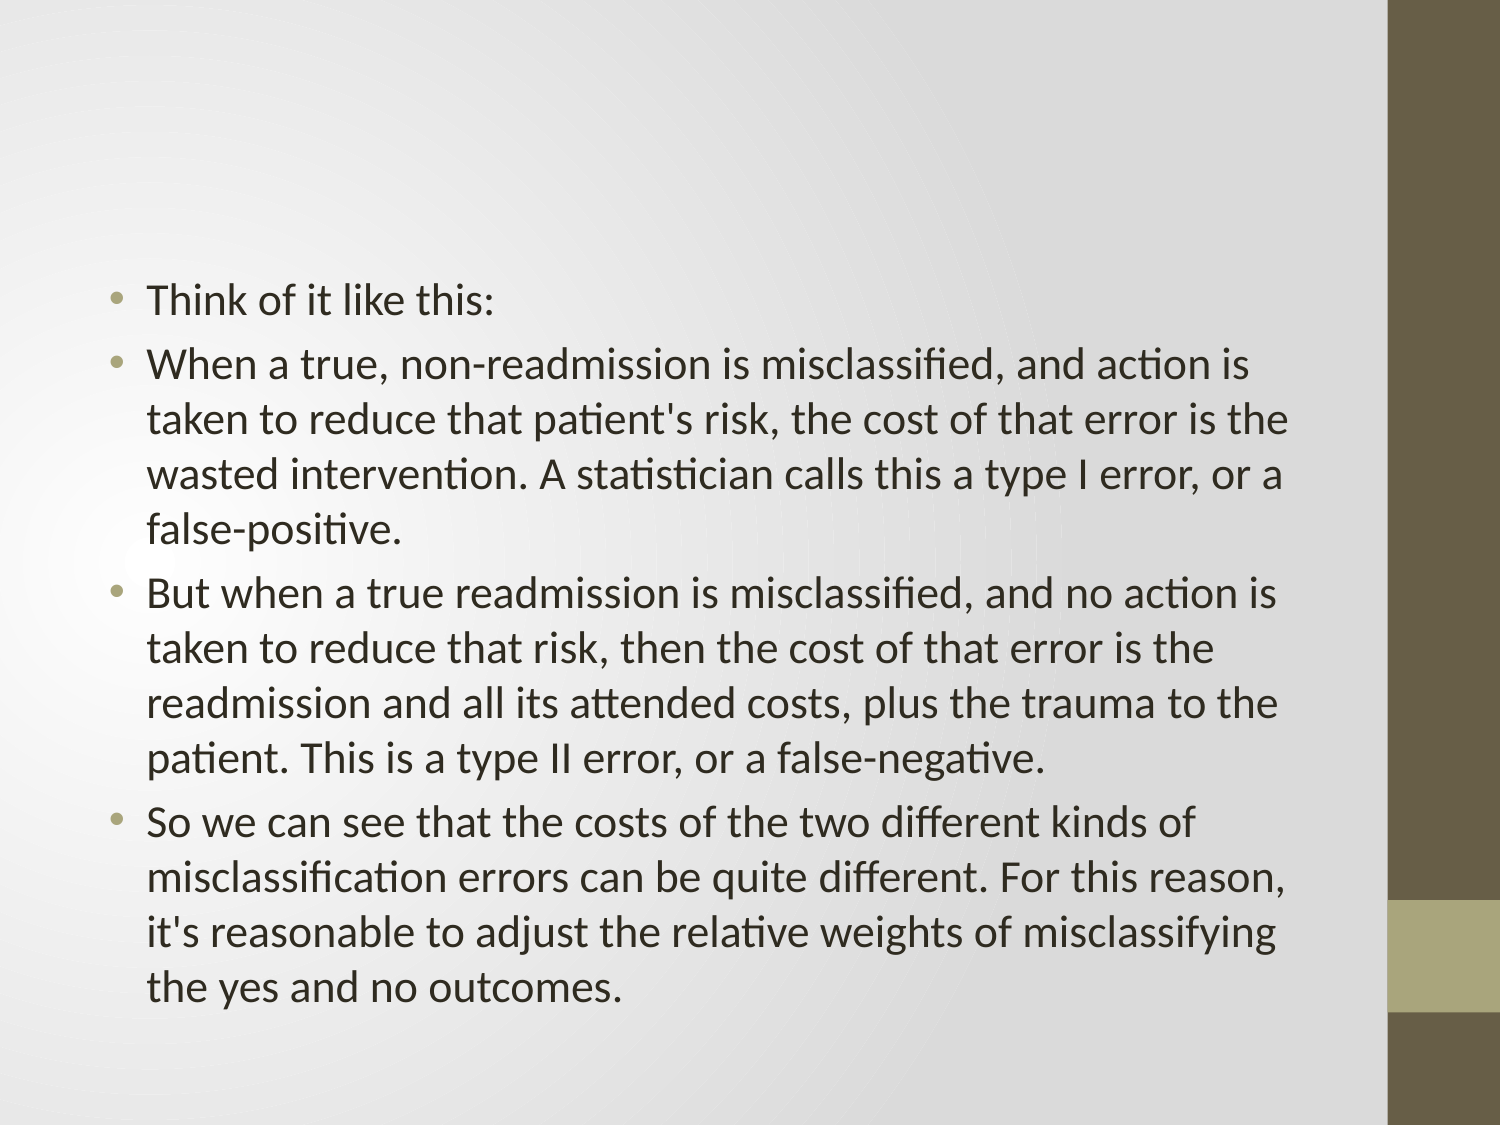

#
Think of it like this:
When a true, non-readmission is misclassified, and action is taken to reduce that patient's risk, the cost of that error is the wasted intervention. A statistician calls this a type I error, or a false-positive.
But when a true readmission is misclassified, and no action is taken to reduce that risk, then the cost of that error is the readmission and all its attended costs, plus the trauma to the patient. This is a type II error, or a false-negative.
So we can see that the costs of the two different kinds of misclassification errors can be quite different. For this reason, it's reasonable to adjust the relative weights of misclassifying the yes and no outcomes.